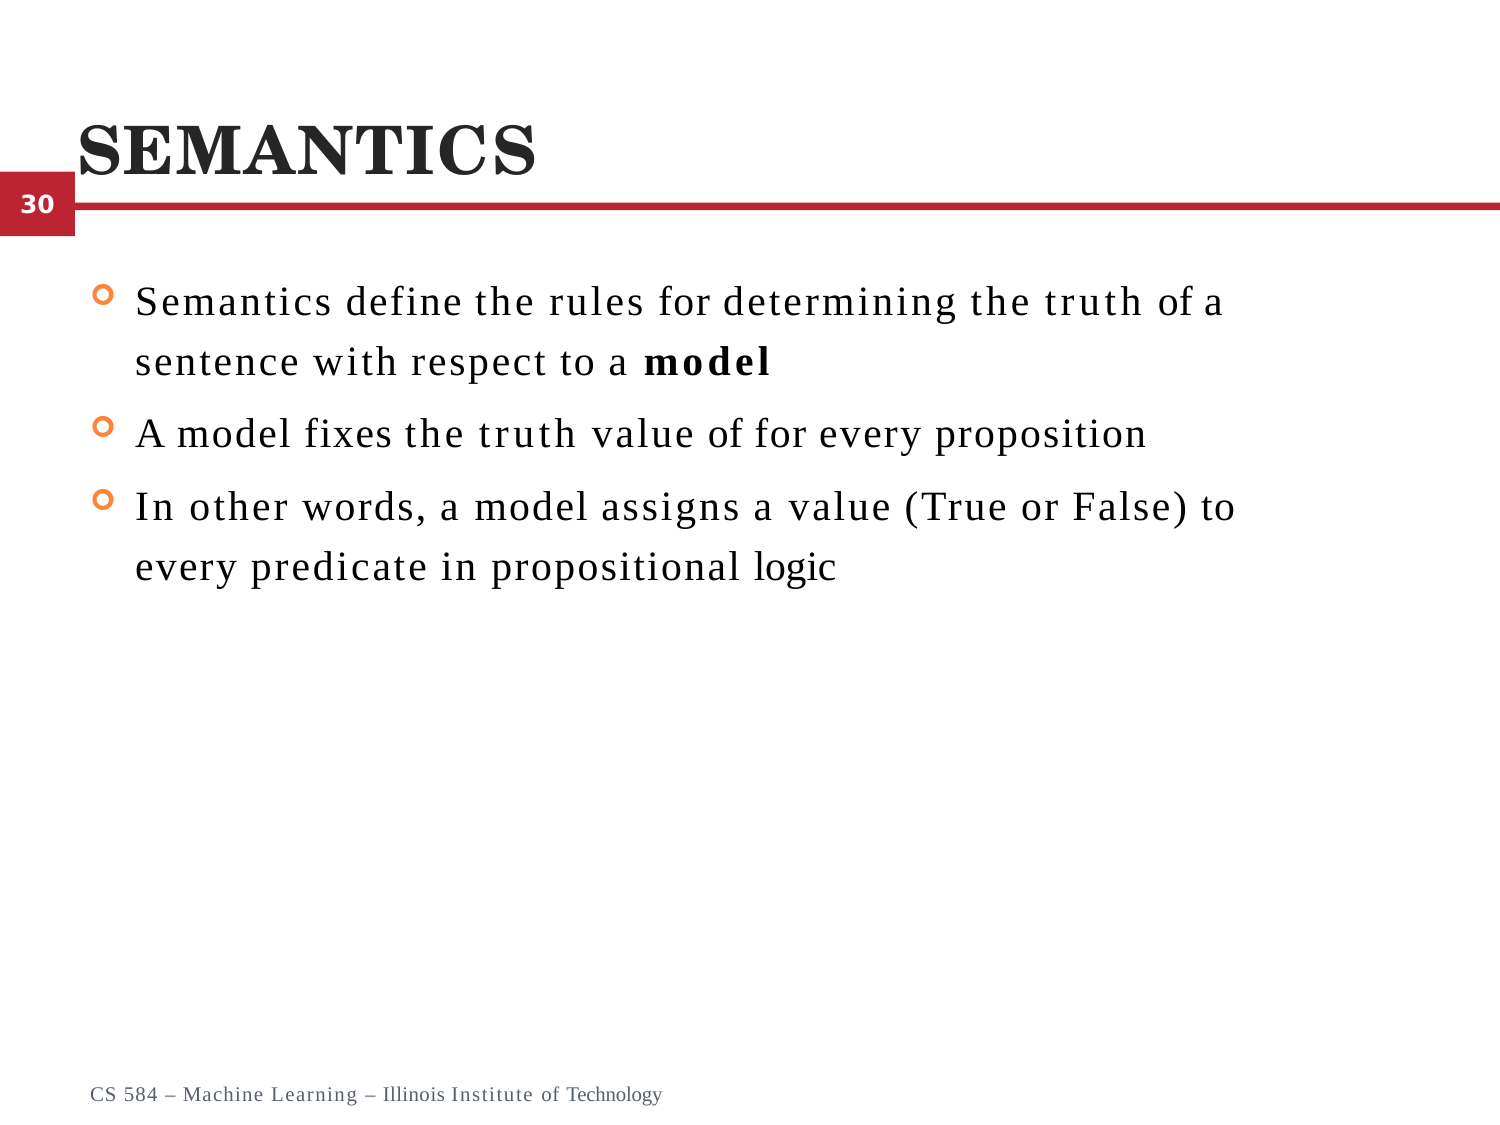

# Semantics
Semantics define the rules for determining the truth of a sentence with respect to a model
A model fixes the truth value of for every proposition
In other words, a model assigns a value (True or False) to every predicate in propositional logic
16
CS 584 – Machine Learning – Illinois Institute of Technology